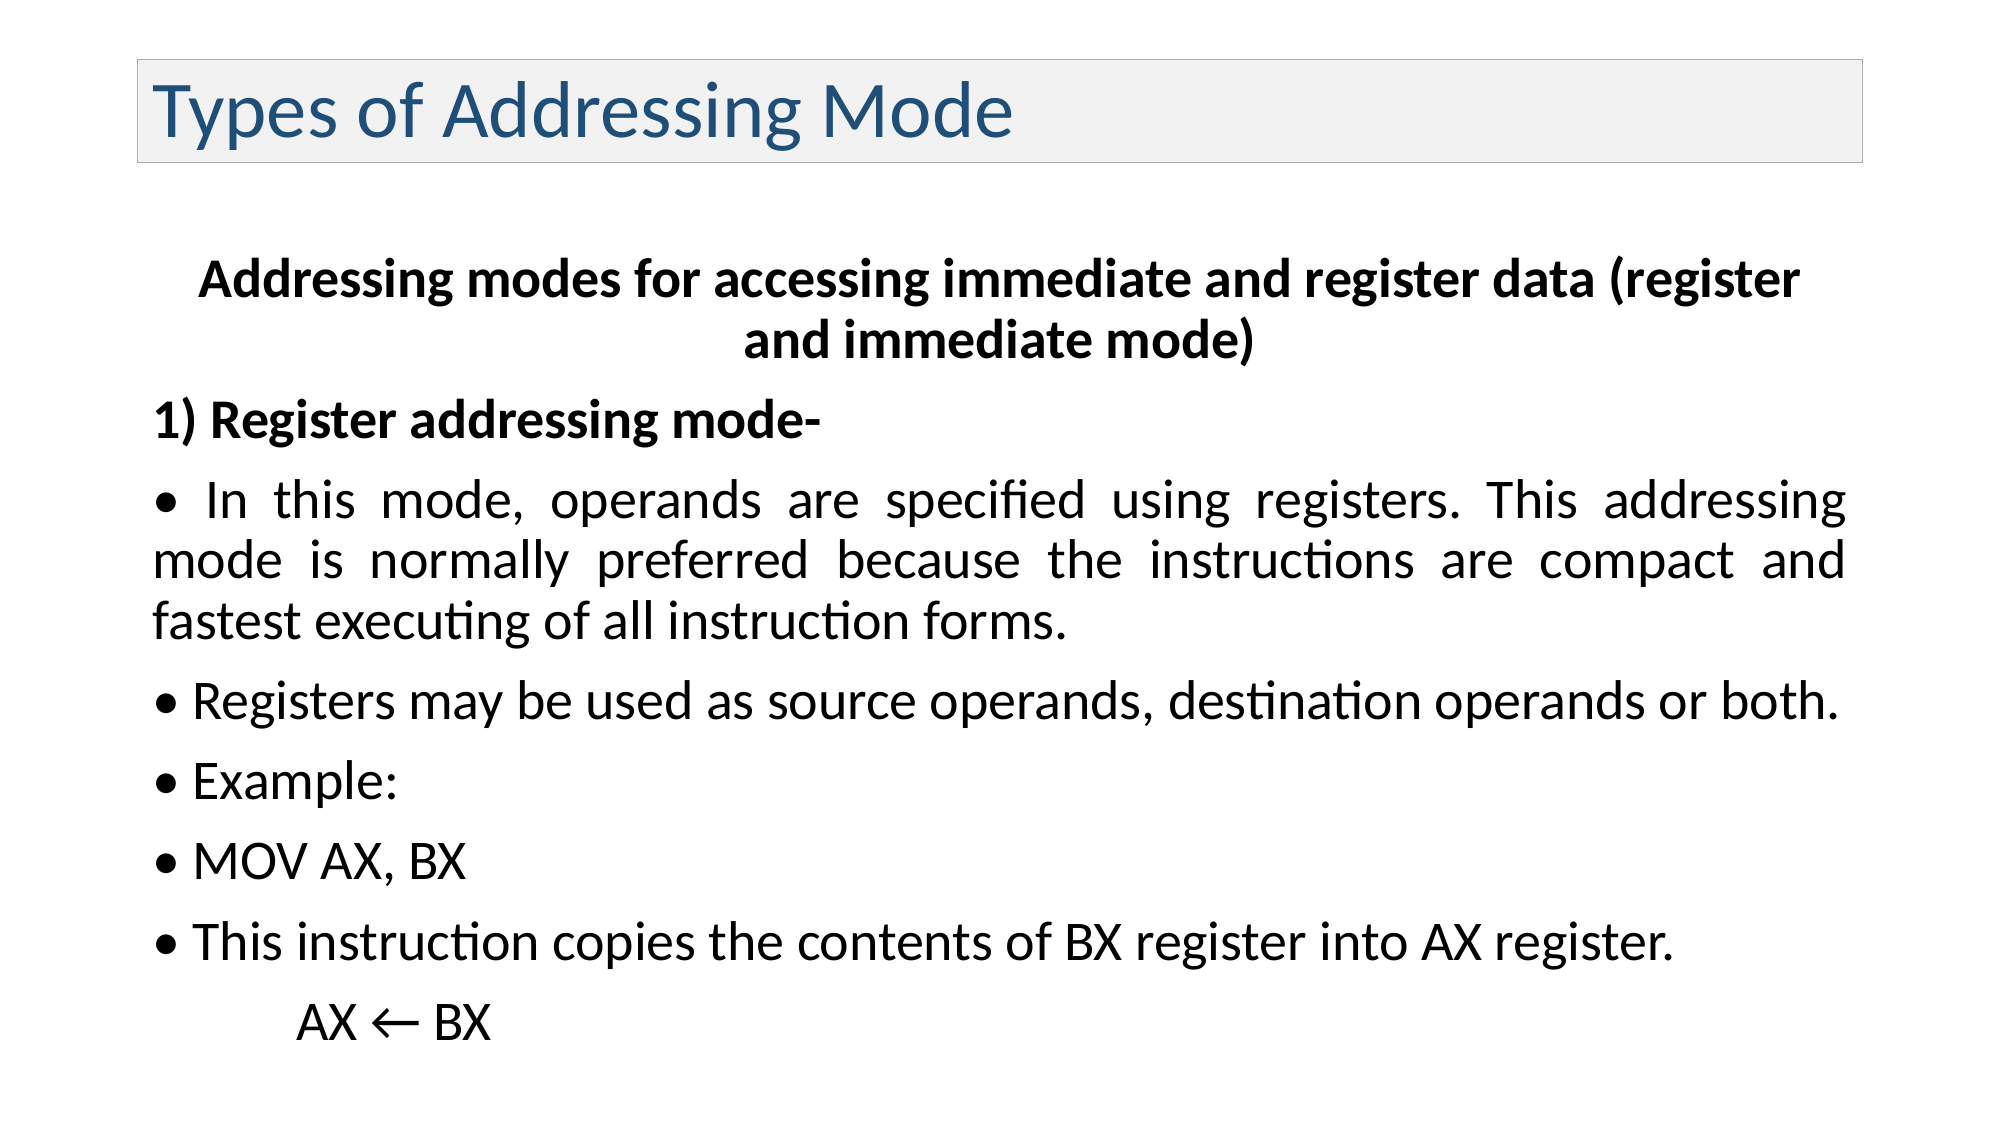

# Types of Addressing Mode
Addressing modes for accessing immediate and register data (register and immediate mode)
1) Register addressing mode-
• In this mode, operands are specified using registers. This addressing mode is normally preferred because the instructions are compact and fastest executing of all instruction forms.
• Registers may be used as source operands, destination operands or both.
• Example:
• MOV AX, BX
• This instruction copies the contents of BX register into AX register.
	AX ← BX